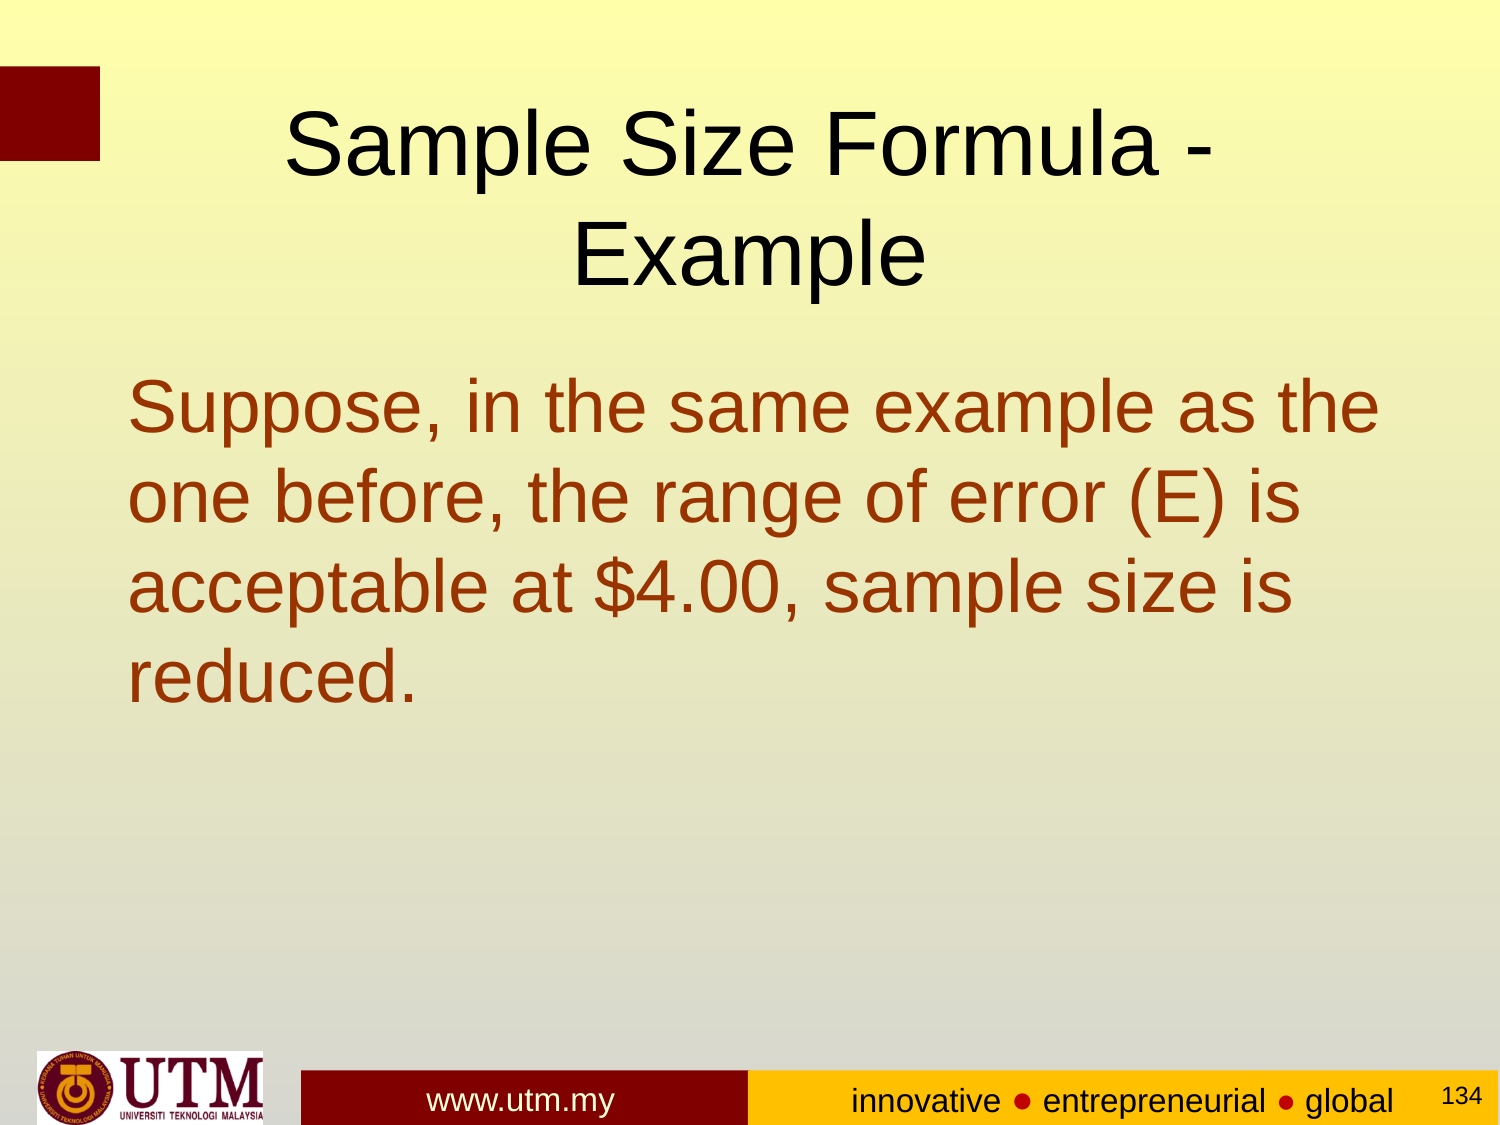

# Sample Size Formula - Example
Suppose, in the same example as the one before, the range of error (E) is acceptable at $4.00, sample size is reduced.